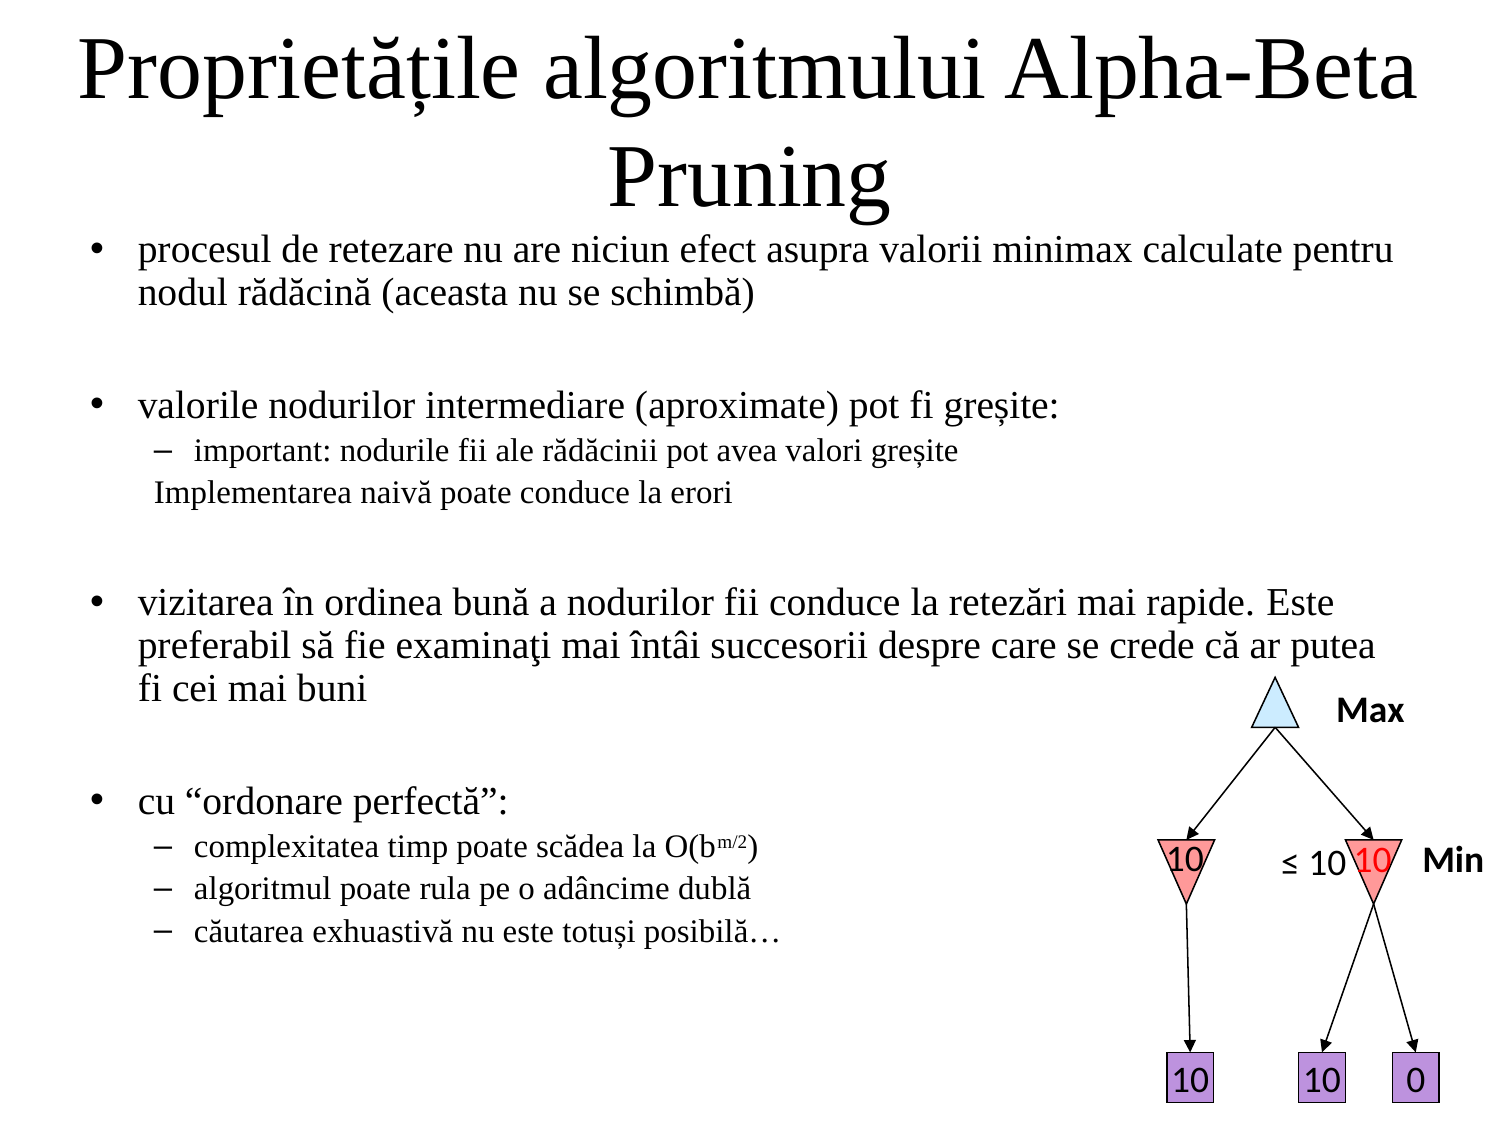

# Proprietățile algoritmului Alpha-Beta Pruning
procesul de retezare nu are niciun efect asupra valorii minimax calculate pentru nodul rădăcină (aceasta nu se schimbă)

valorile nodurilor intermediare (aproximate) pot fi greșite:
important: nodurile fii ale rădăcinii pot avea valori greșite
Implementarea naivă poate conduce la erori

vizitarea în ordinea bună a nodurilor fii conduce la retezări mai rapide. Este preferabil să fie examinaţi mai întâi succesorii despre care se crede că ar putea fi cei mai buni

cu “ordonare perfectă”:
complexitatea timp poate scădea la O(bm/2)
algoritmul poate rula pe o adâncime dublă
căutarea exhuastivă nu este totuși posibilă…

Max

10
Min
10
≤ 10

10
10
0